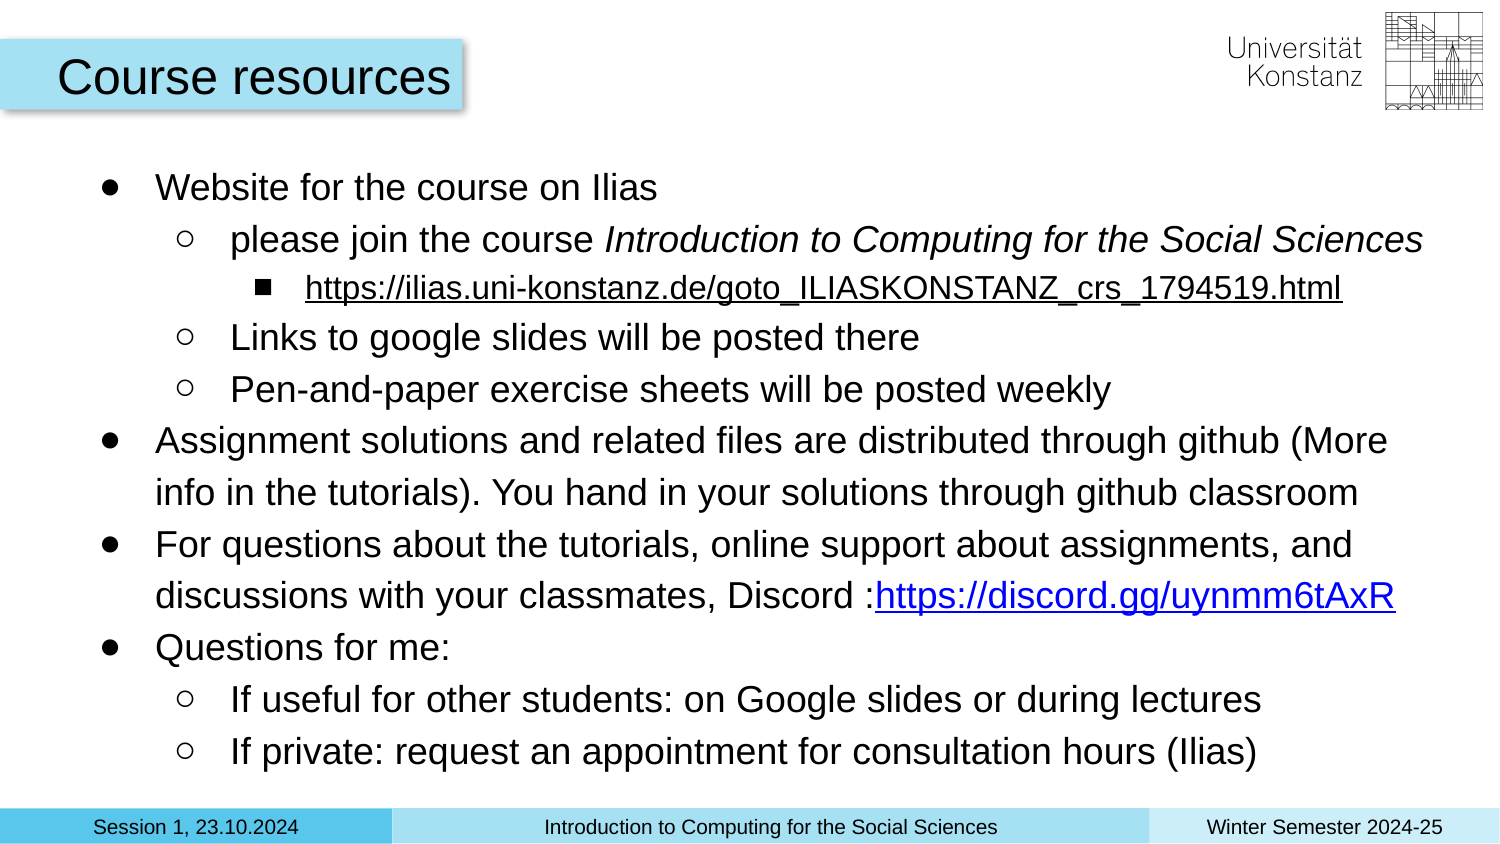

Course resources

Website for the course on Ilias
please join the course Introduction to Computing for the Social Sciences
https://ilias.uni-konstanz.de/goto_ILIASKONSTANZ_crs_1794519.html
Links to google slides will be posted there
Pen-and-paper exercise sheets will be posted weekly
Assignment solutions and related files are distributed through github (More info in the tutorials). You hand in your solutions through github classroom
For questions about the tutorials, online support about assignments, and discussions with your classmates, Discord :https://discord.gg/uynmm6tAxR
Questions for me:
If useful for other students: on Google slides or during lectures
If private: request an appointment for consultation hours (Ilias)